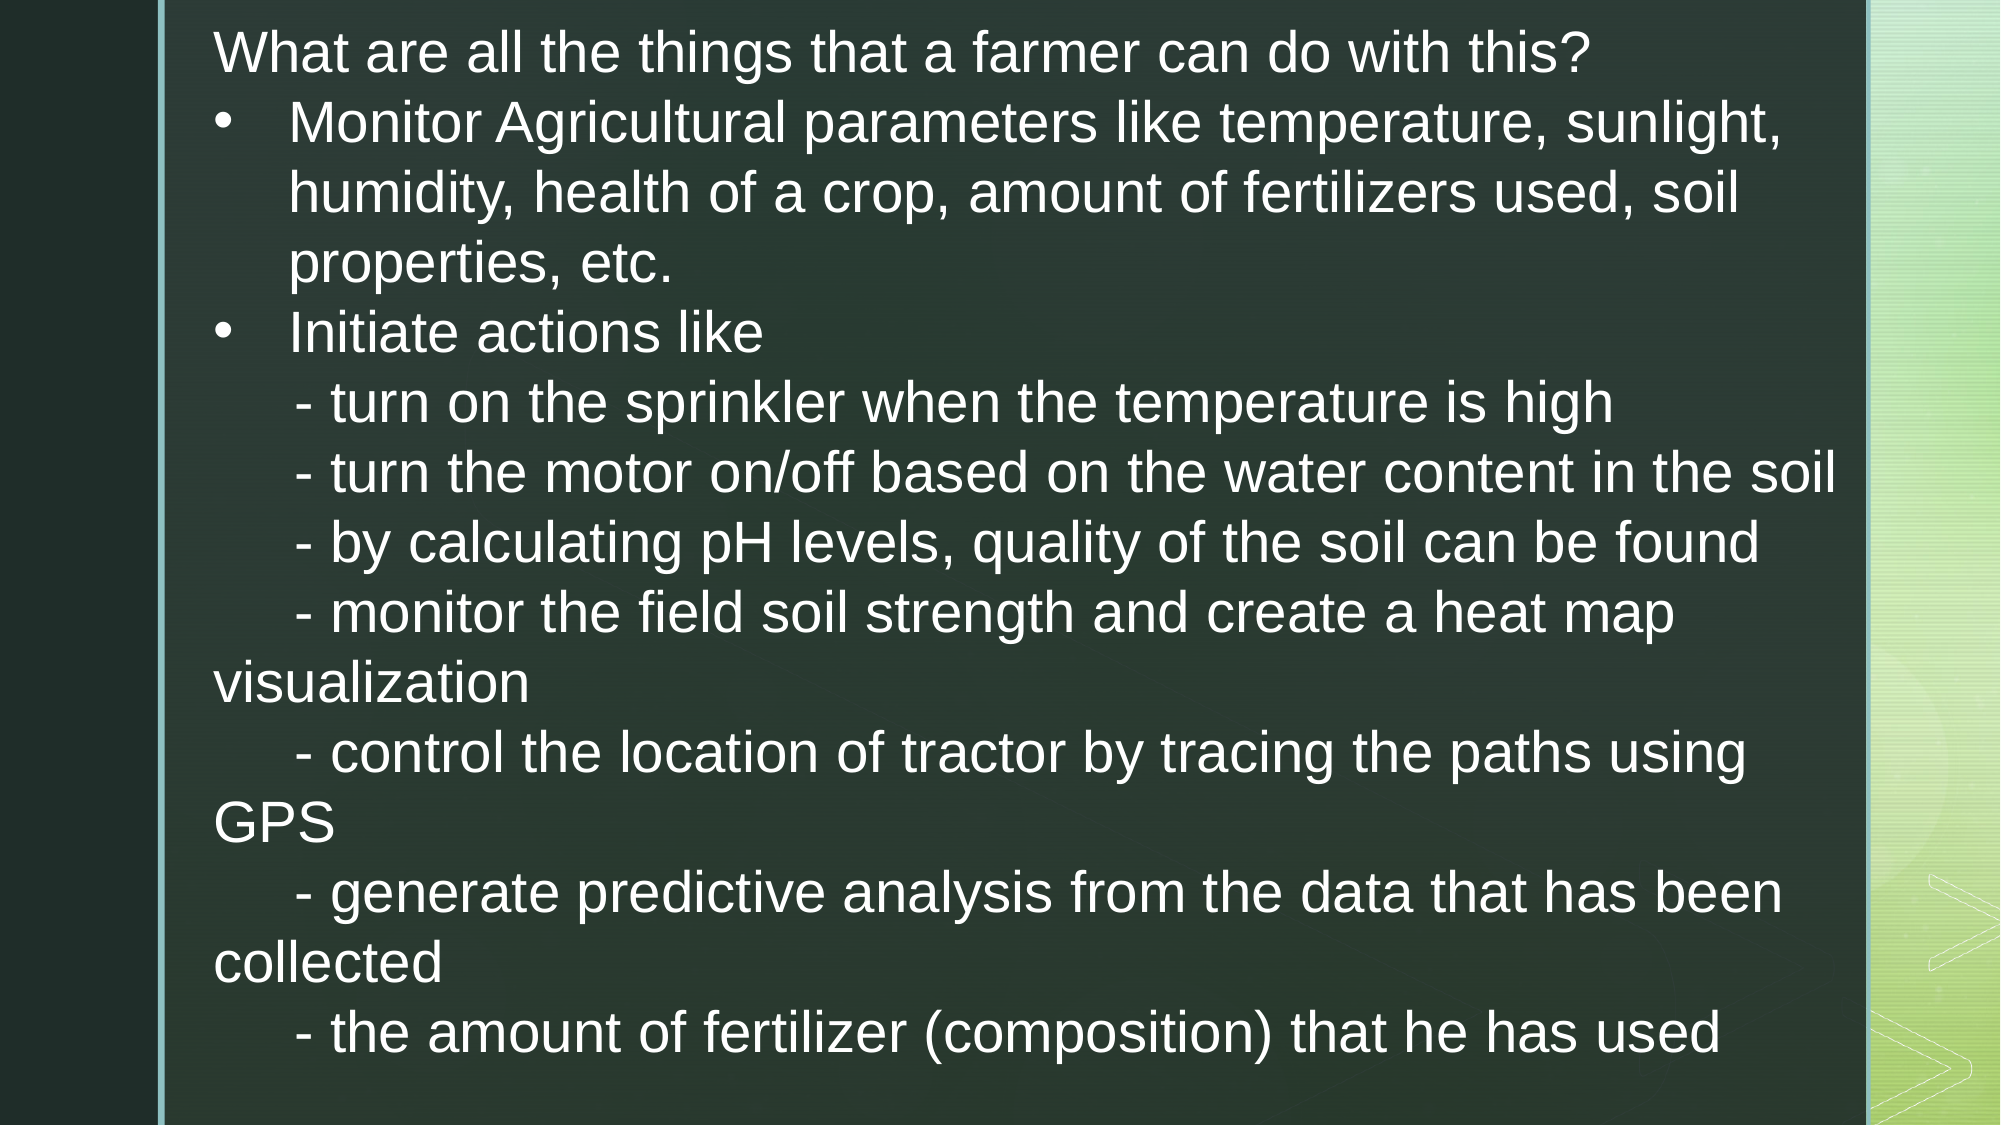

What are all the things that a farmer can do with this?
Monitor Agricultural parameters like temperature, sunlight, humidity, health of a crop, amount of fertilizers used, soil properties, etc.
Initiate actions like
     - turn on the sprinkler when the temperature is high
     - turn the motor on/off based on the water content in the soil
     - by calculating pH levels, quality of the soil can be found
     - monitor the field soil strength and create a heat map visualization
     - control the location of tractor by tracing the paths using GPS
     - generate predictive analysis from the data that has been collected
     - the amount of fertilizer (composition) that he has used